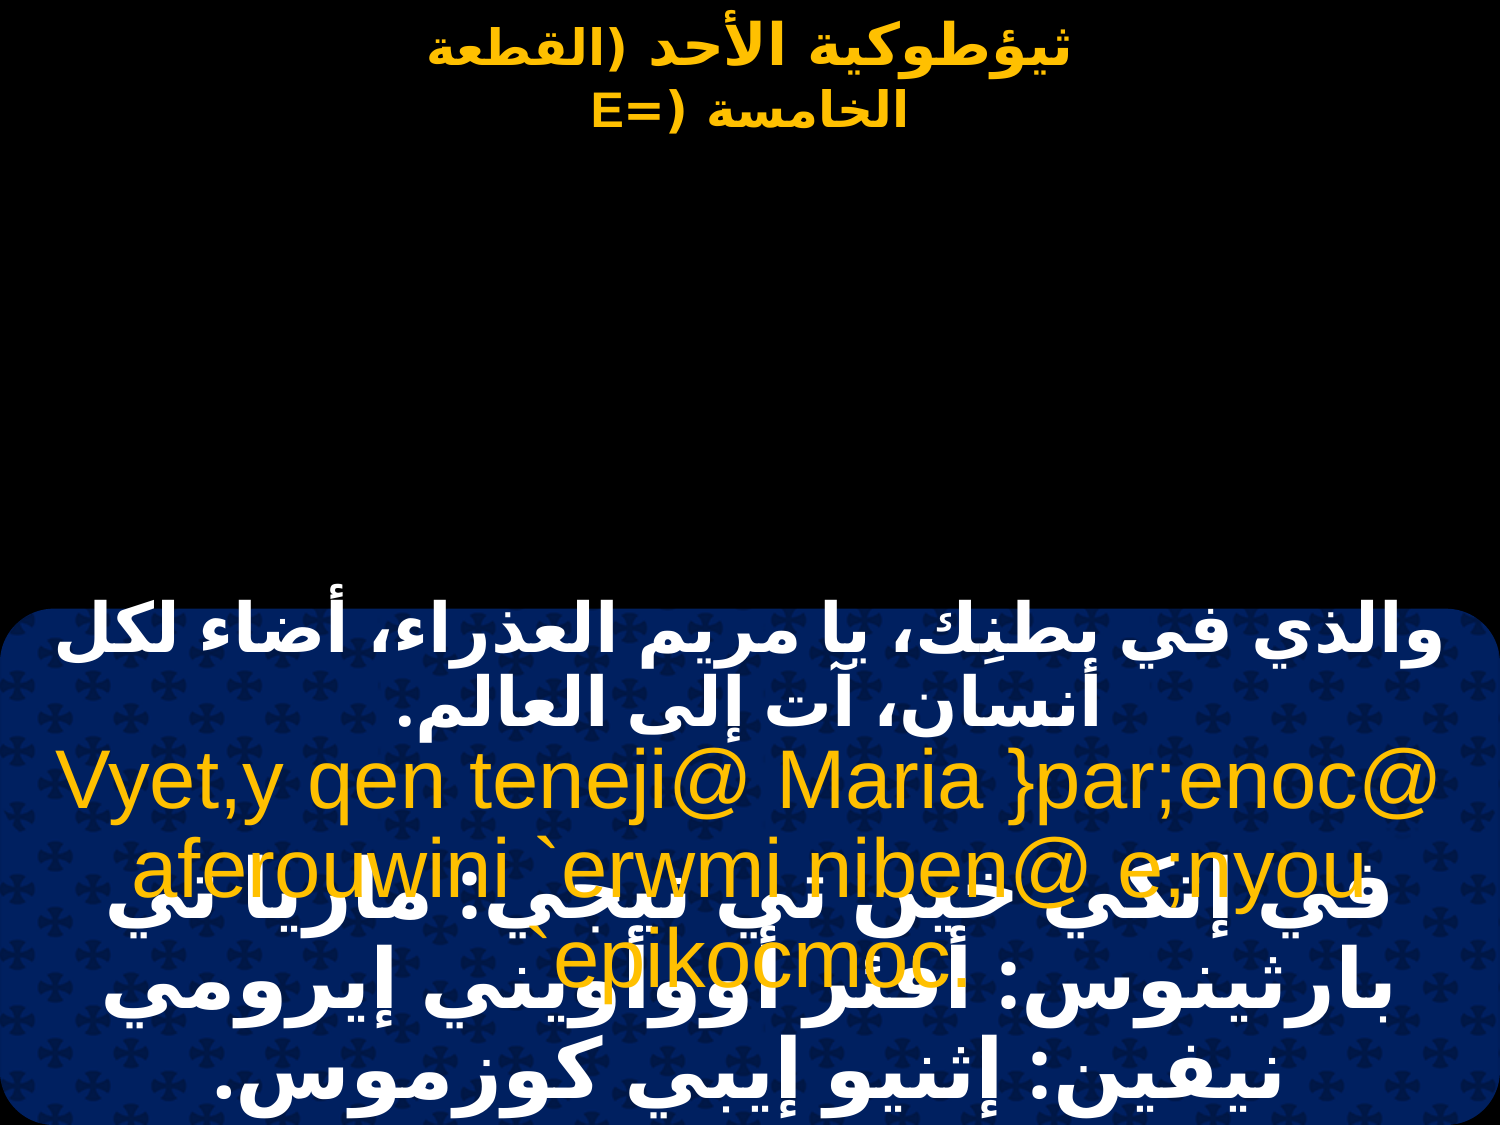

والذي في بطنِك، يا مريم العذراء، أضاء لكل أنسان، آت إلى العالم.
Vyet,y qen teneji@ Maria }par;enoc@ aferouwini `erwmi niben@ e;nyou `epikocmoc.
في إتكي خين تي نيجي: ماريا تي بارثينوس: أفئر أووأويني إيرومي نيفين: إثنيو إيبي كوزموس.